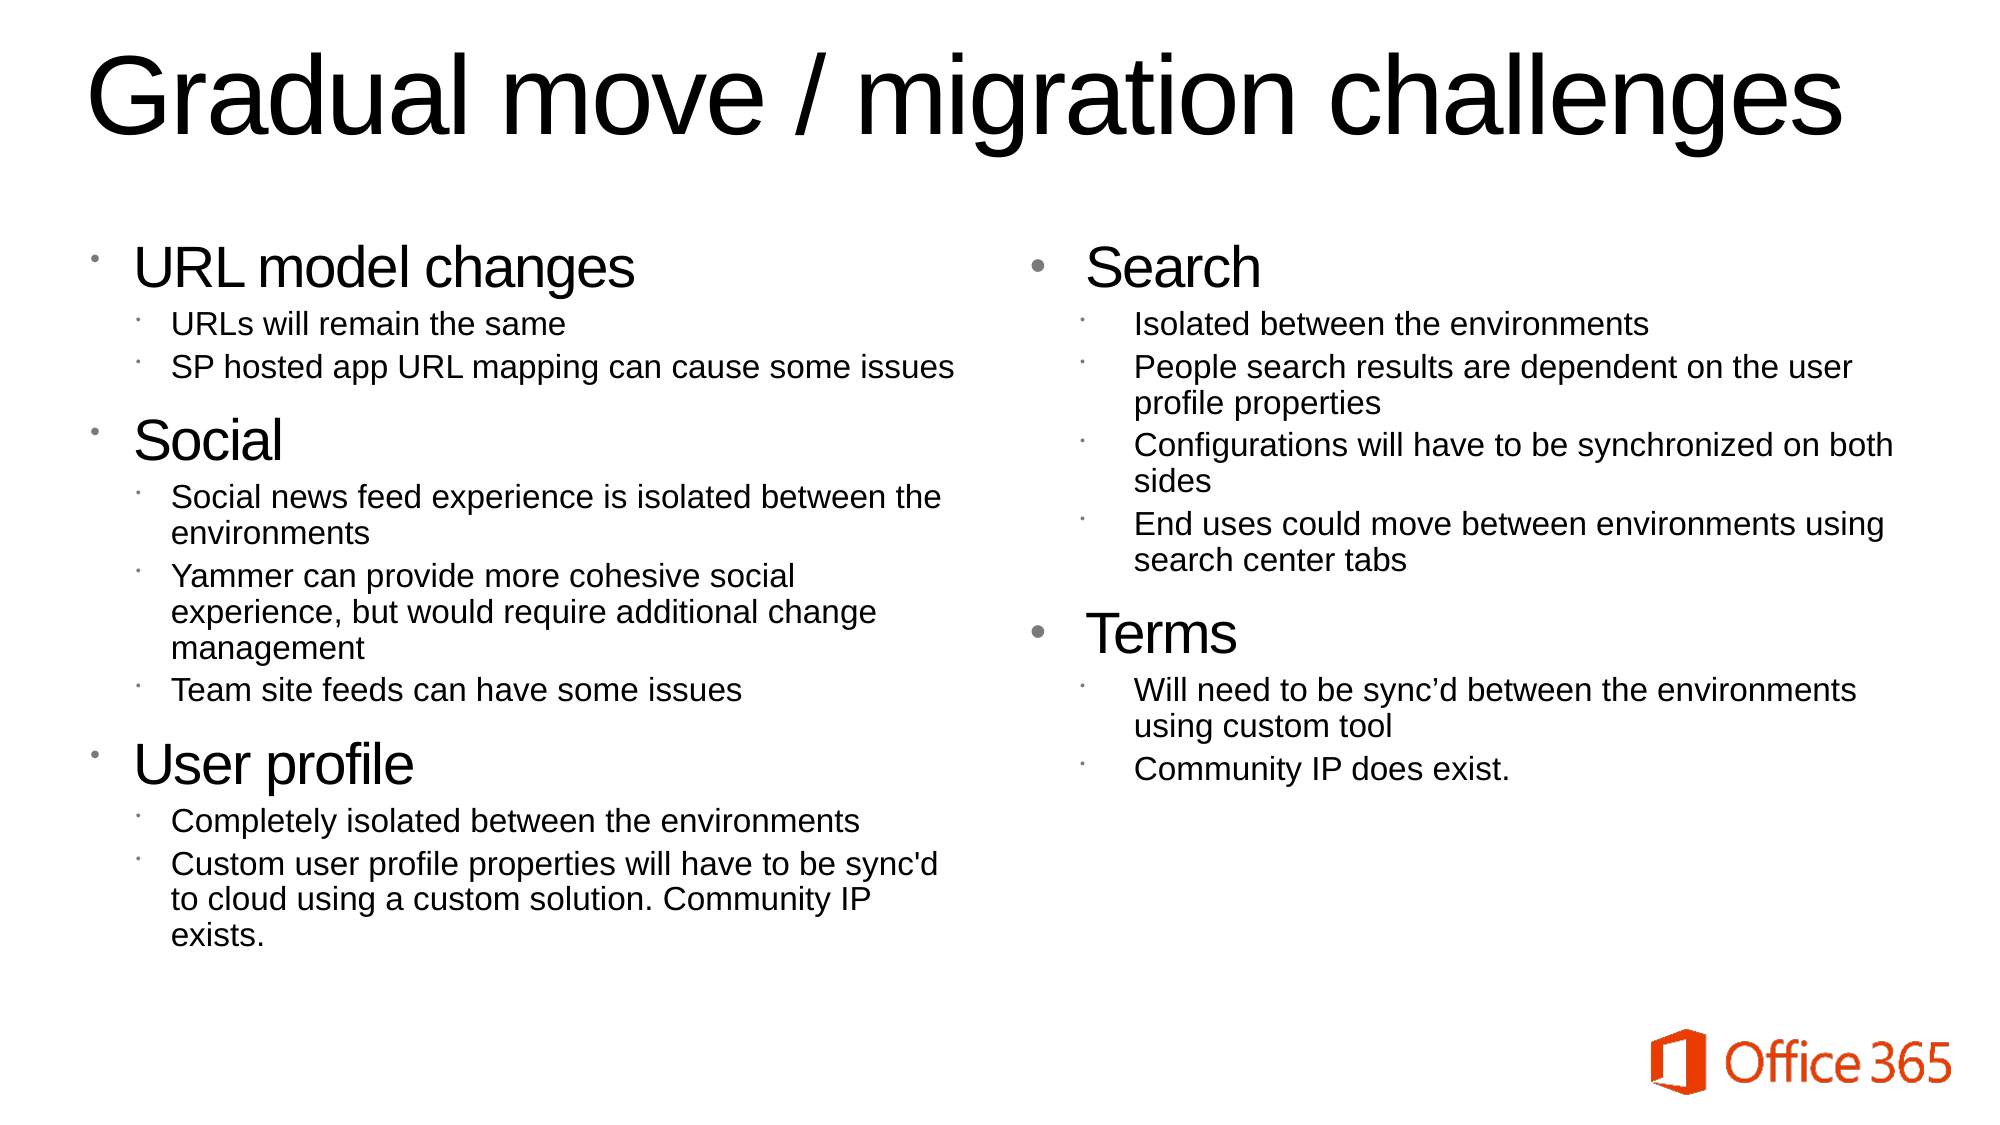

# Gradual move / migration challenges
URL model changes
URLs will remain the same
SP hosted app URL mapping can cause some issues
Social
Social news feed experience is isolated between the environments
Yammer can provide more cohesive social experience, but would require additional change management
Team site feeds can have some issues
User profile
Completely isolated between the environments
Custom user profile properties will have to be sync'd to cloud using a custom solution. Community IP exists.
Search
Isolated between the environments
People search results are dependent on the user profile properties
Configurations will have to be synchronized on both sides
End uses could move between environments using search center tabs
Terms
Will need to be sync’d between the environments using custom tool
Community IP does exist.